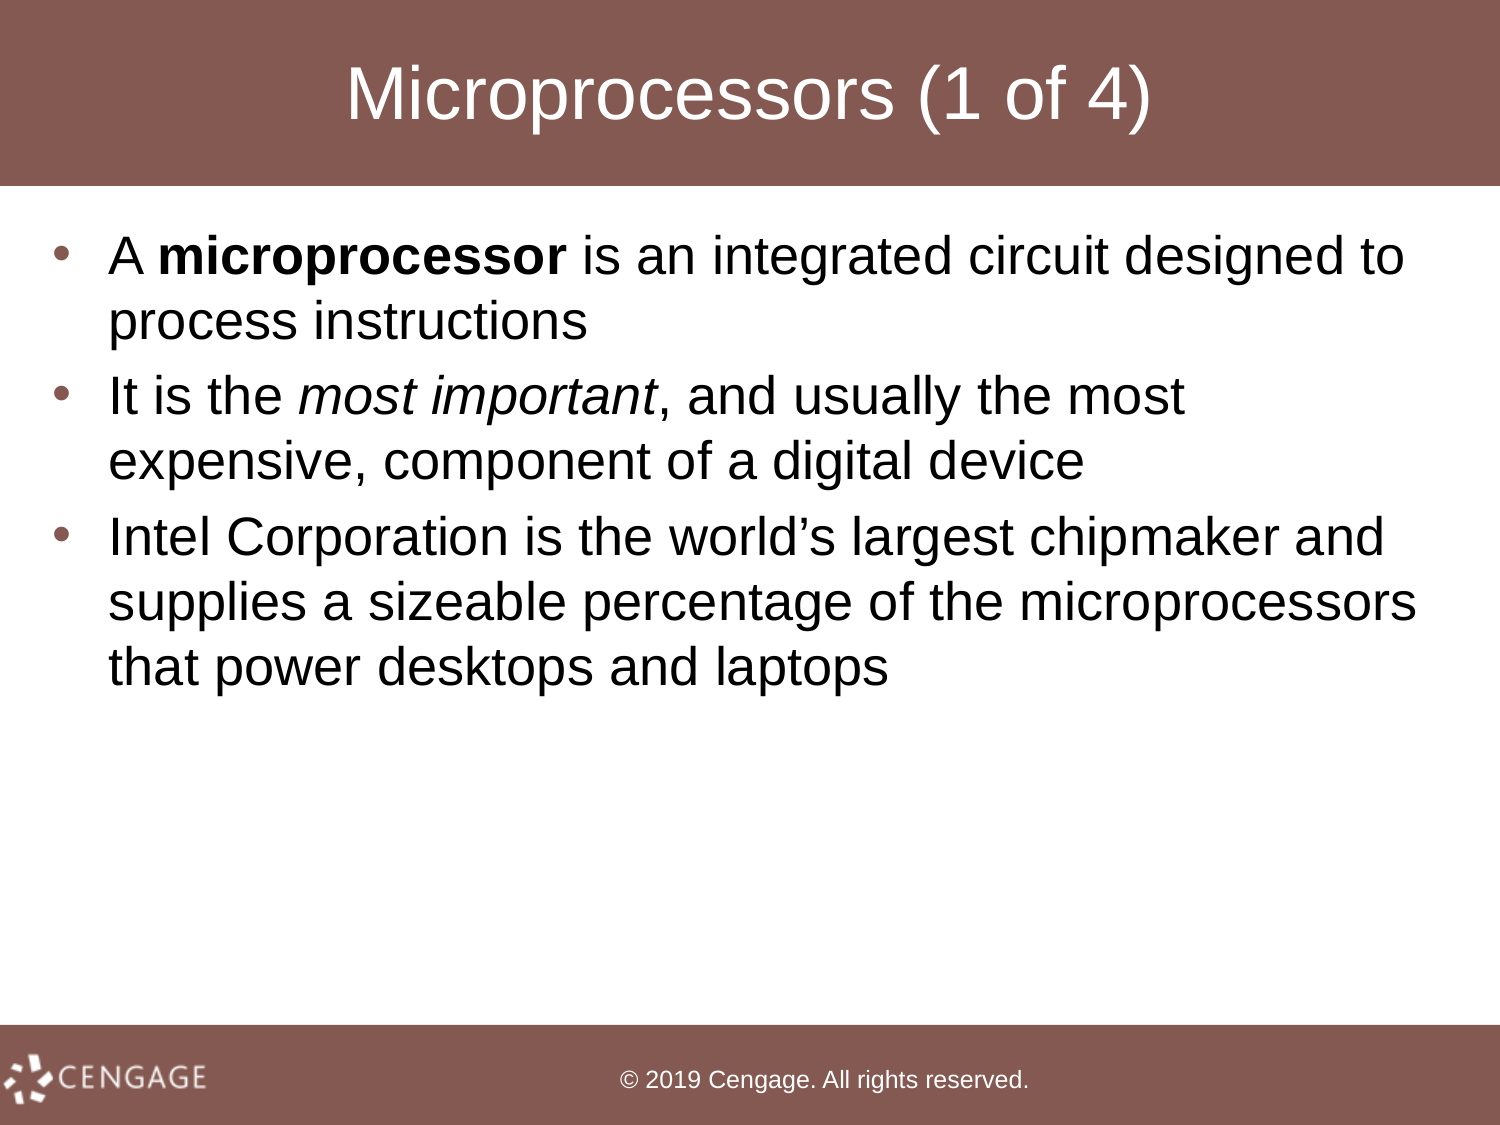

# Microprocessors (1 of 4)
A microprocessor is an integrated circuit designed to process instructions
It is the most important, and usually the most expensive, component of a digital device
Intel Corporation is the world’s largest chipmaker and supplies a sizeable percentage of the microprocessors that power desktops and laptops